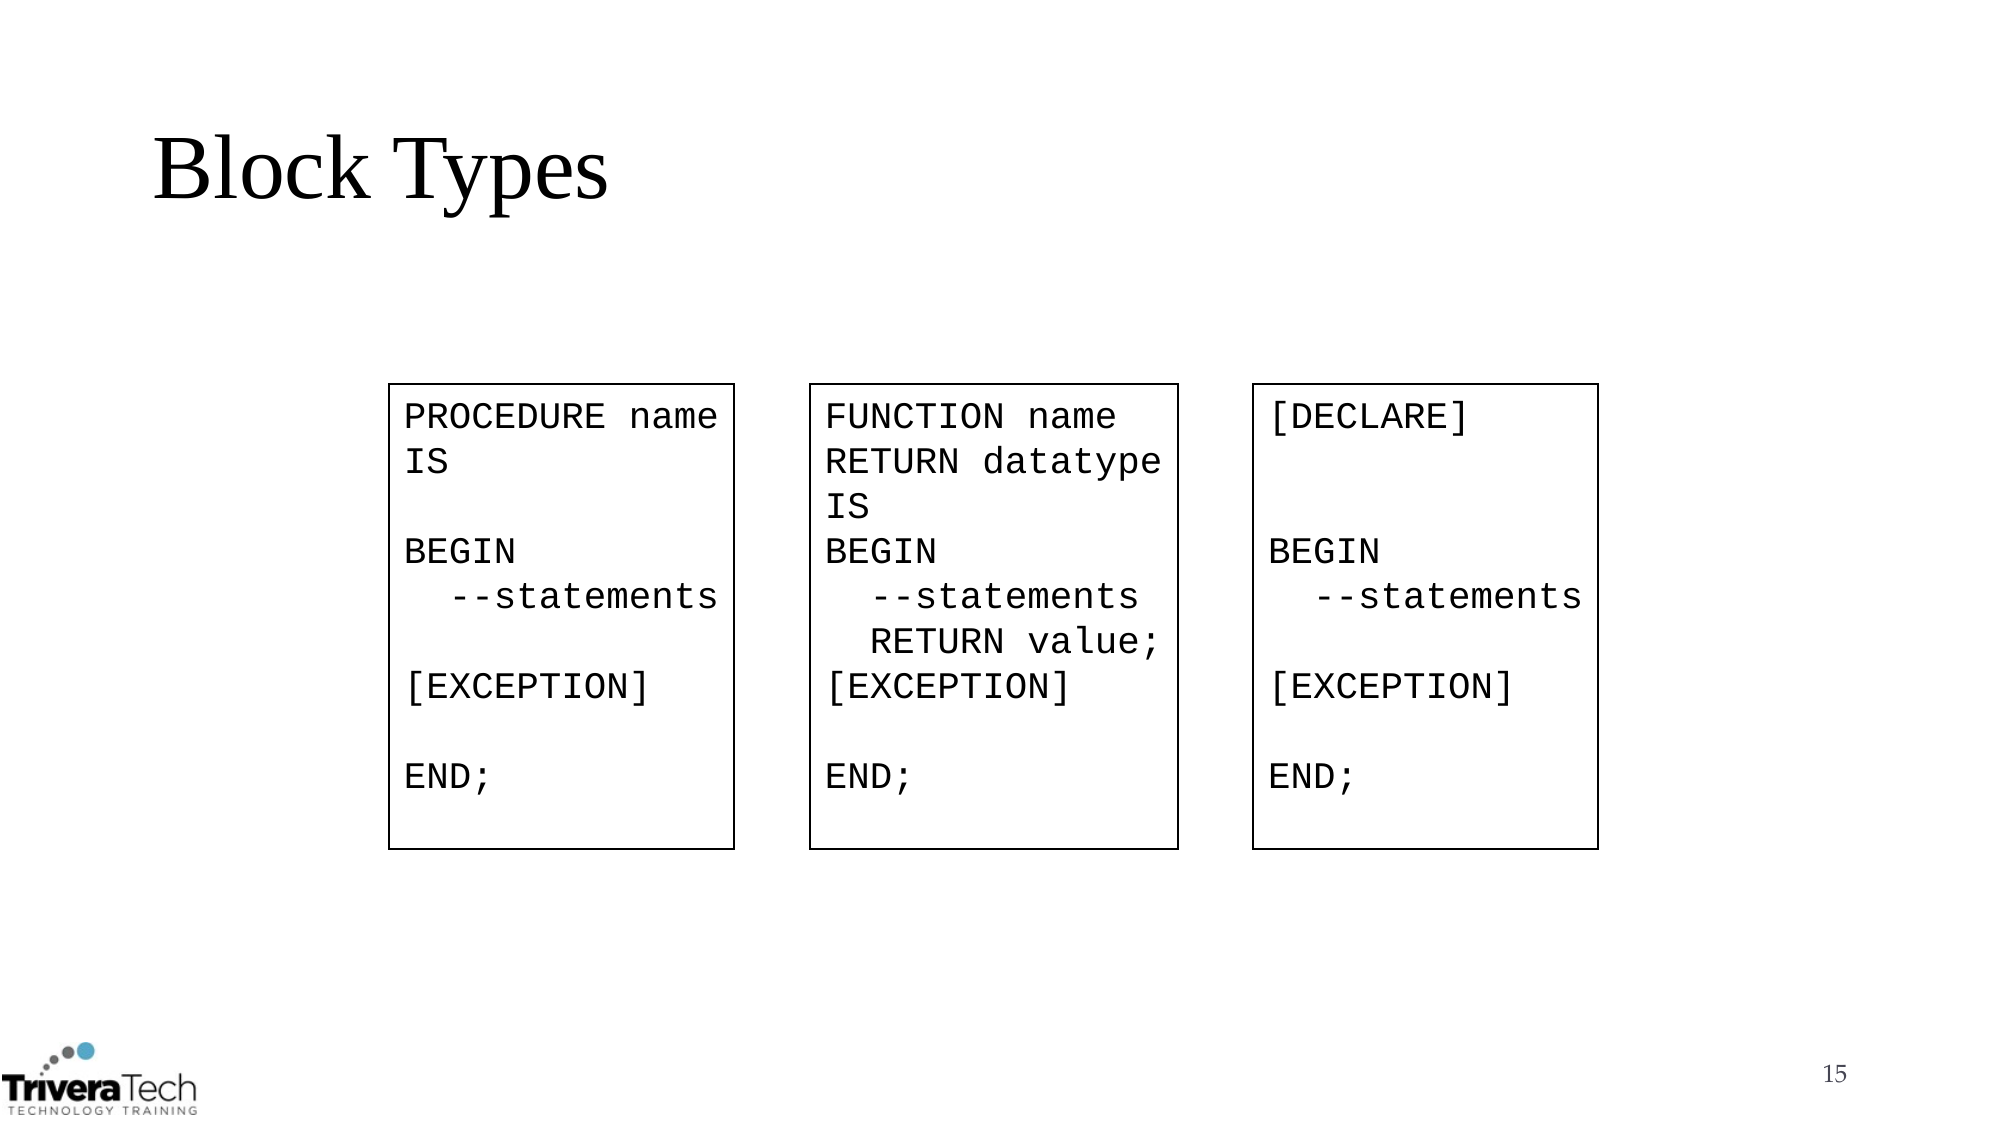

# Block Types
PROCEDURE name
IS

BEGIN
  --statements

[EXCEPTION]

END;

FUNCTION name
RETURN datatype
IS
BEGIN
  --statements
  RETURN value;
[EXCEPTION]

END;

[DECLARE]

BEGIN
  --statements

[EXCEPTION]

END;

15